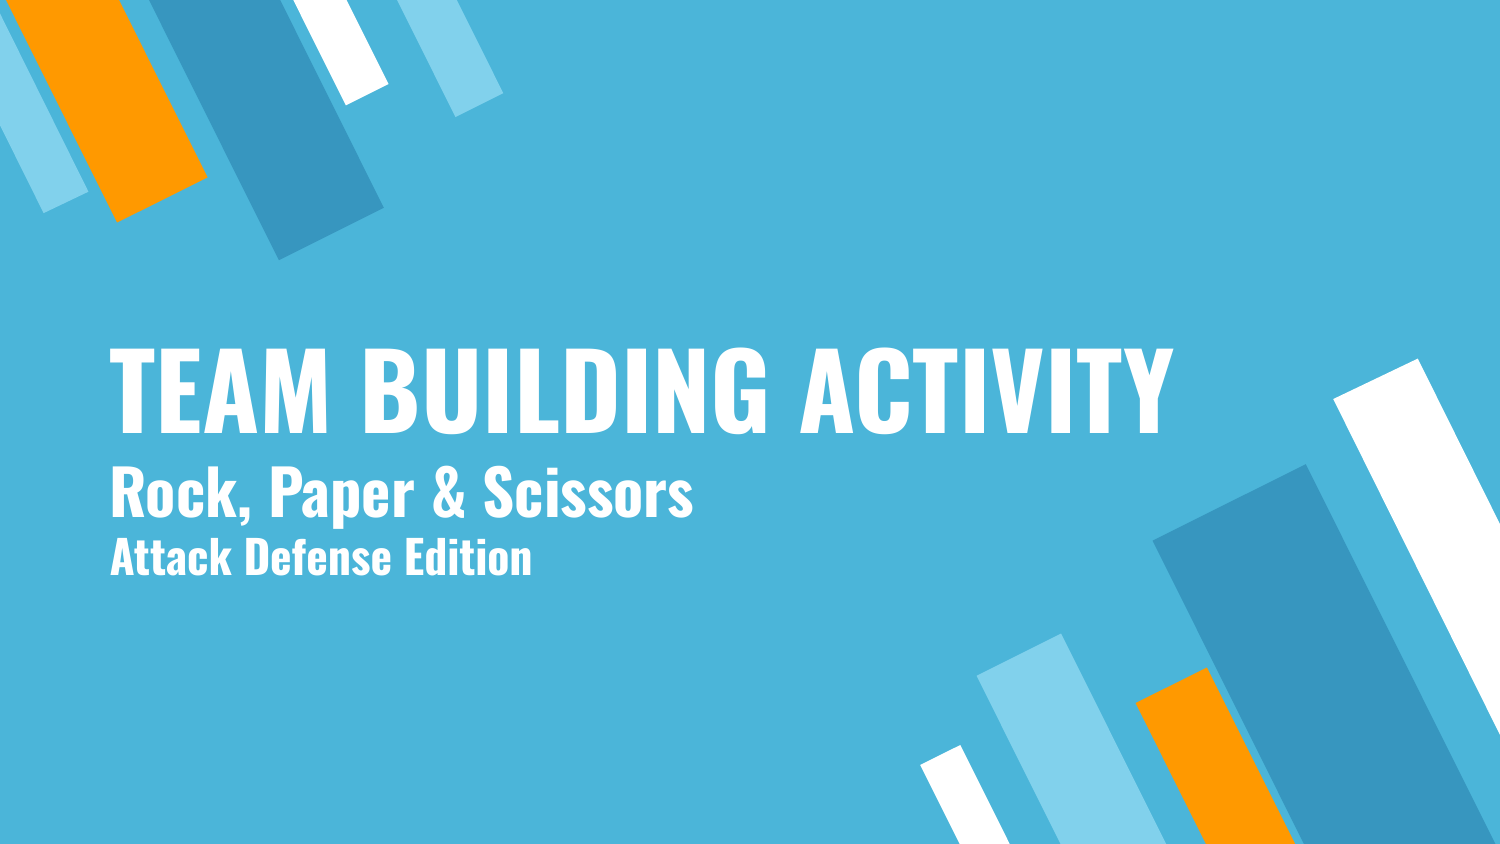

# TEAM BUILDING ACTIVITY
Rock, Paper & Scissors
Attack Defense Edition